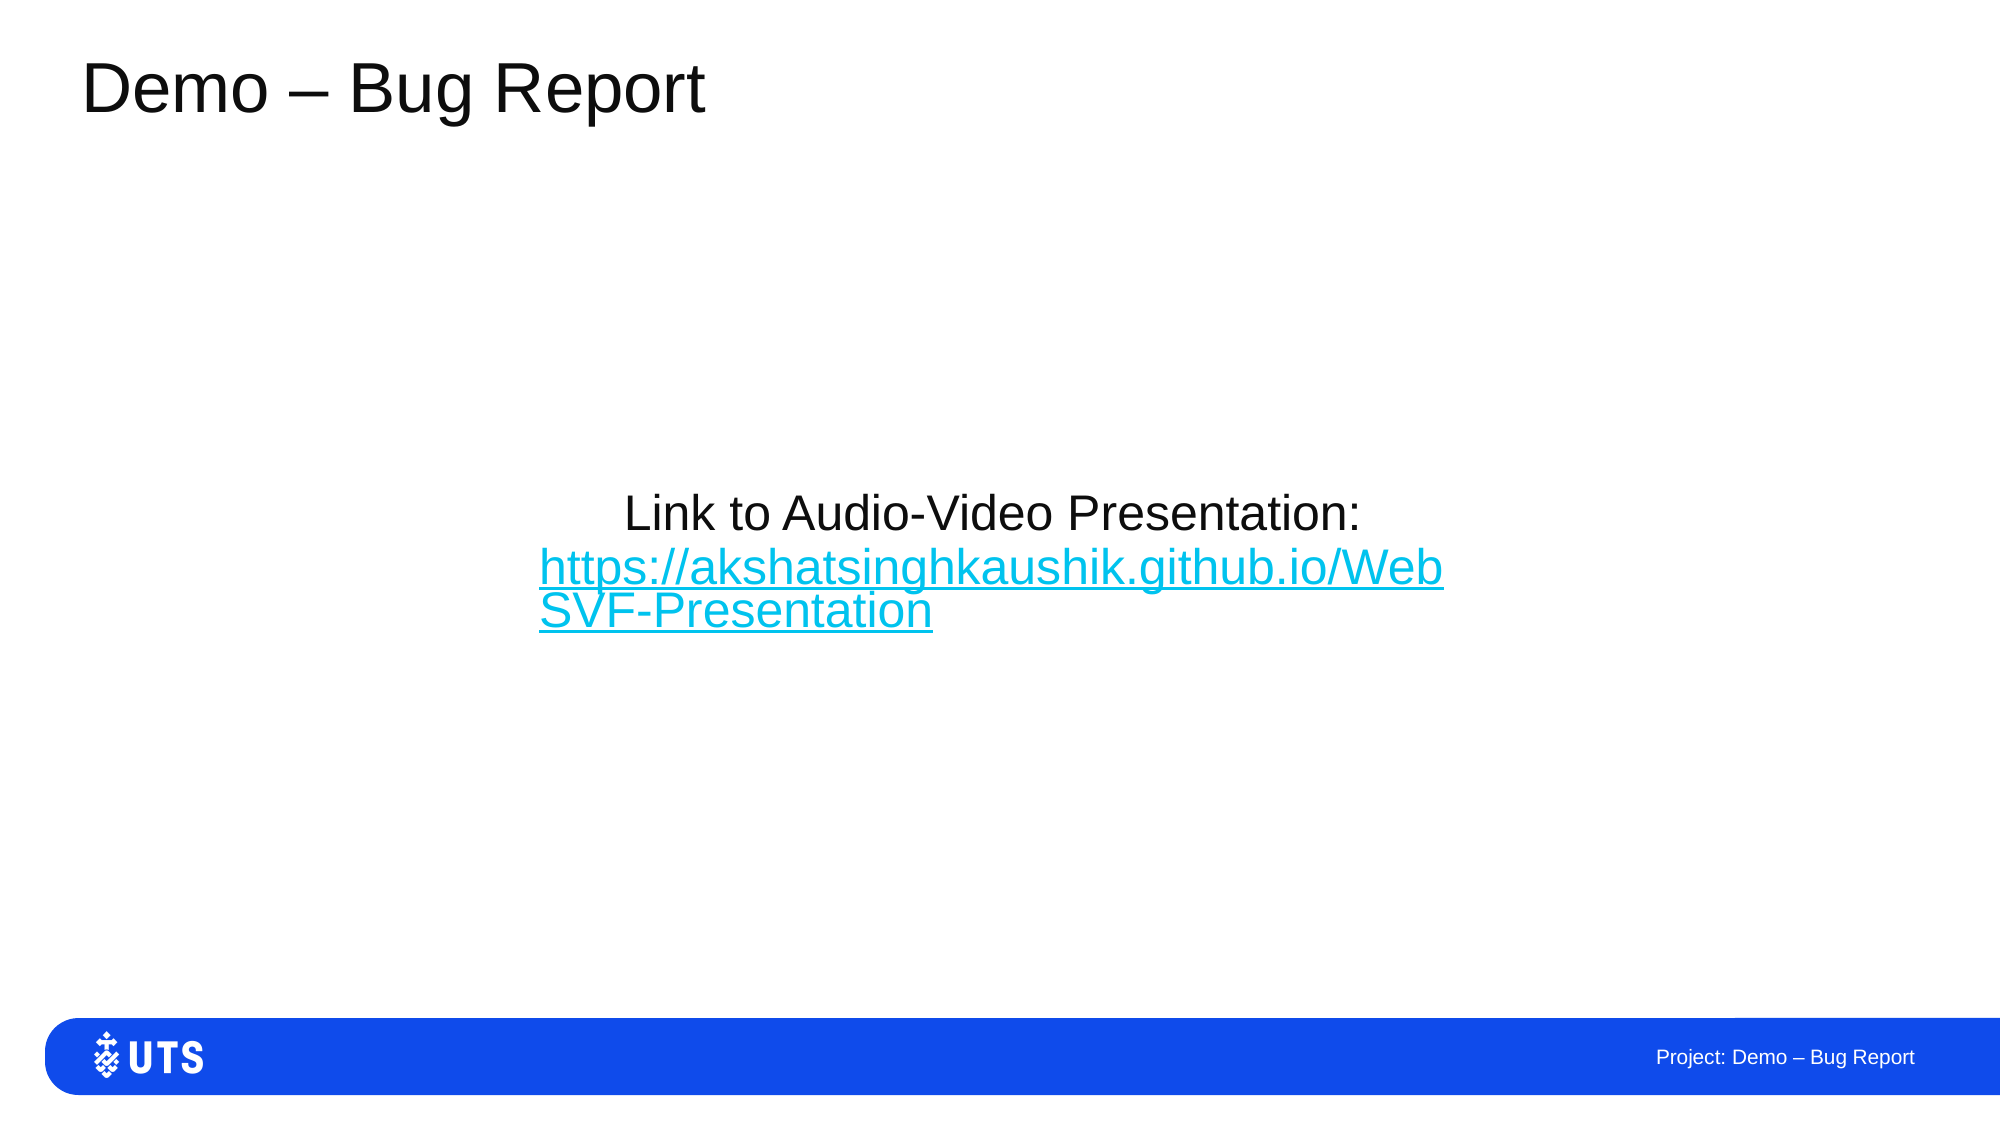

# Demo – Bug Report

Link to Audio-Video Presentation: https://akshatsinghkaushik.github.io/WebSVF-Presentation
Project: Demo – Bug Report